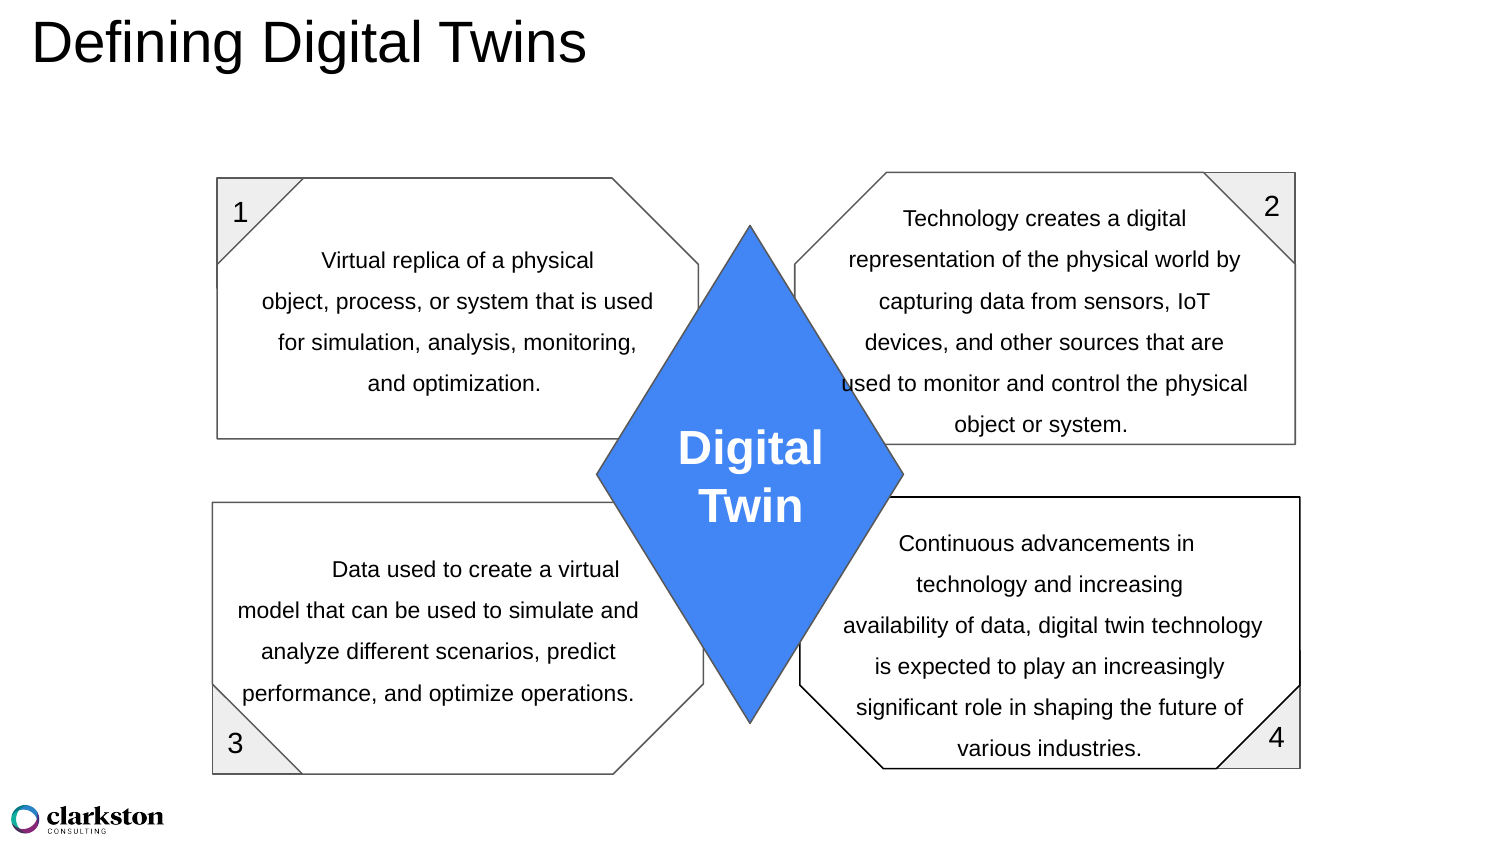

Defining Digital Twins

2
Technology creates a digital representation of the physical world by capturing data from sensors, IoT devices, and other sources that are used to monitor and control the physical object or system.
1

Virtual replica of a physical
object, process, or system that is used for simulation, analysis, monitoring, and optimization.

Digital
Twin

Continuous advancements in
technology and increasing
 availability of data, digital twin technology is expected to play an increasingly significant role in shaping the future of various industries.

Data used to create a virtual model that can be used to simulate and analyze different scenarios, predict performance, and optimize operations.
4
3